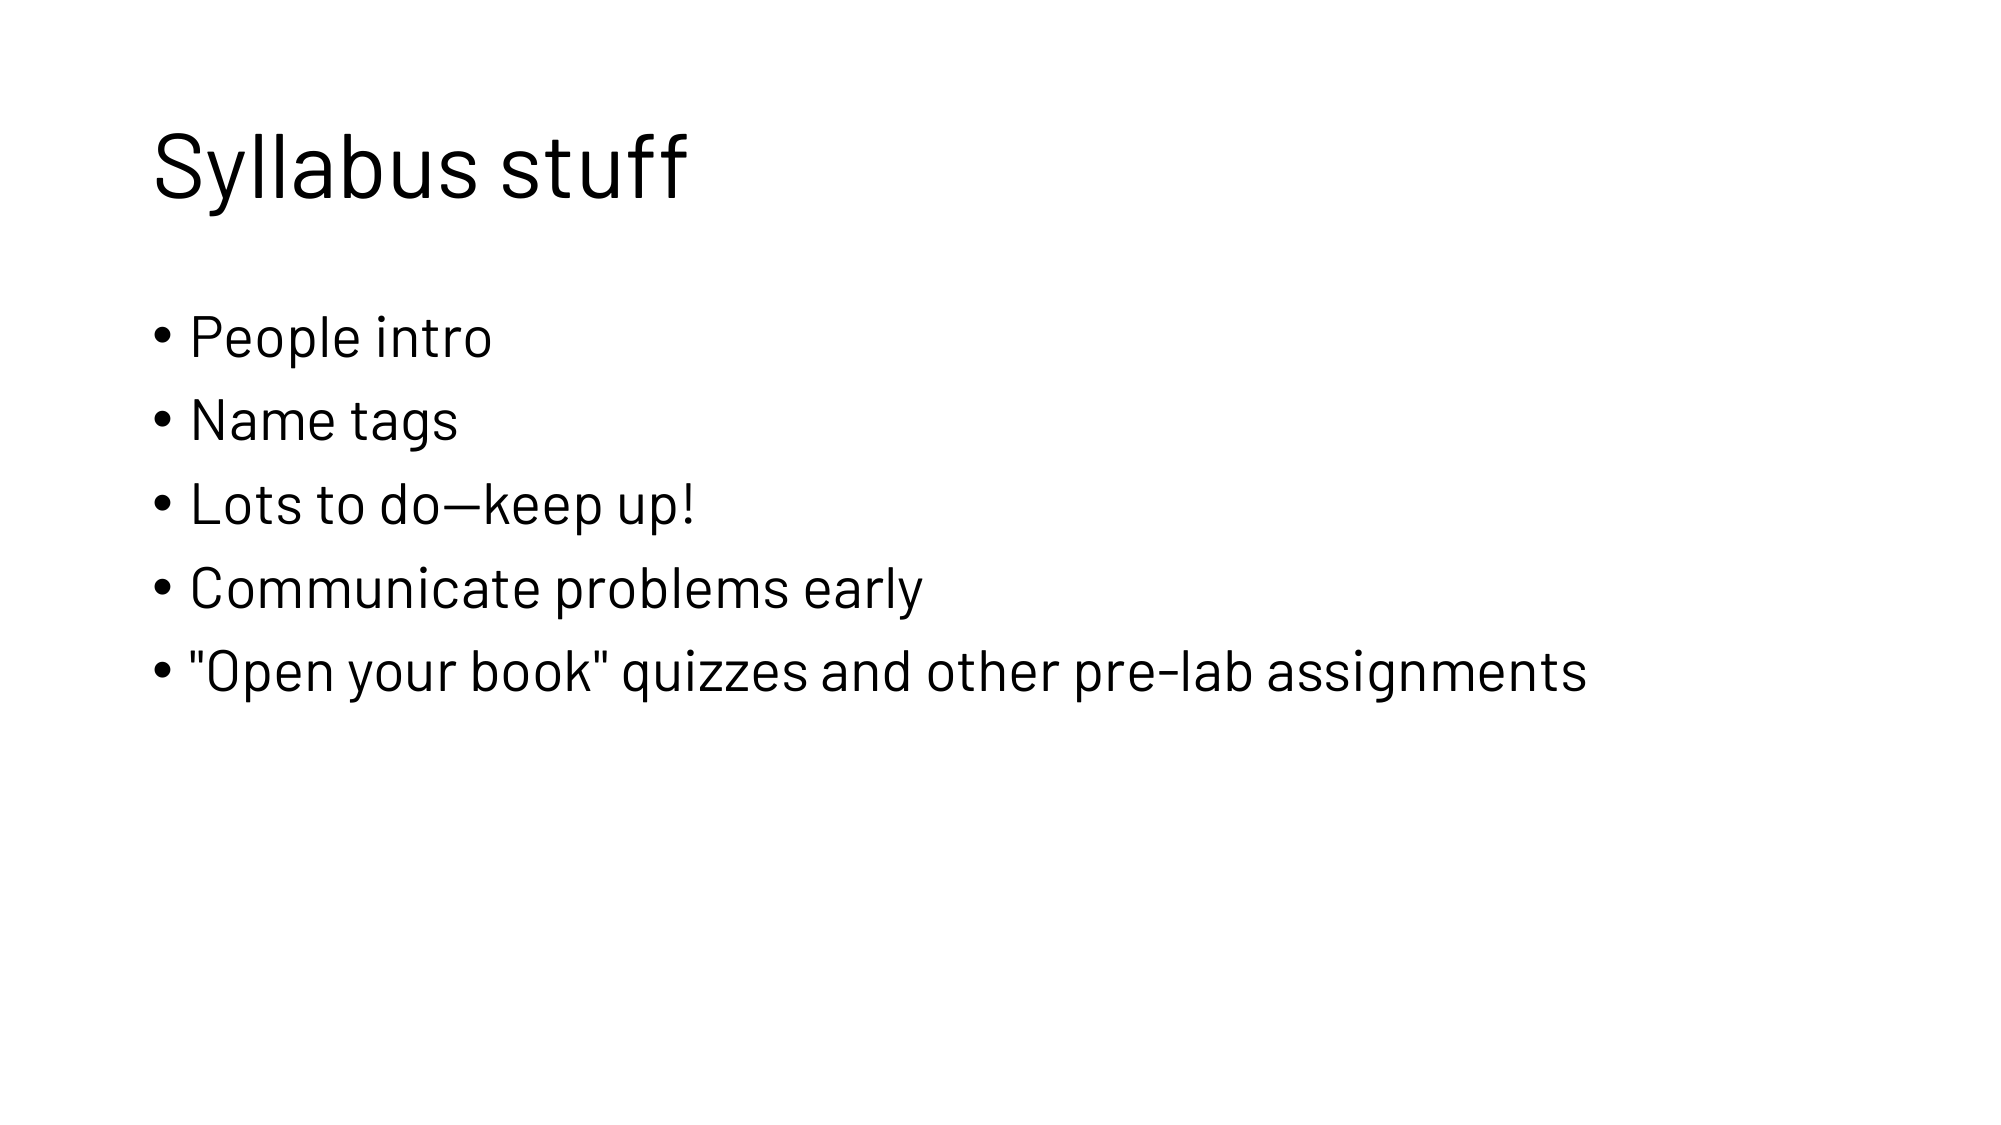

# Syllabus stuff
People intro
Name tags
Lots to do—keep up!
Communicate problems early
"Open your book" quizzes and other pre-lab assignments